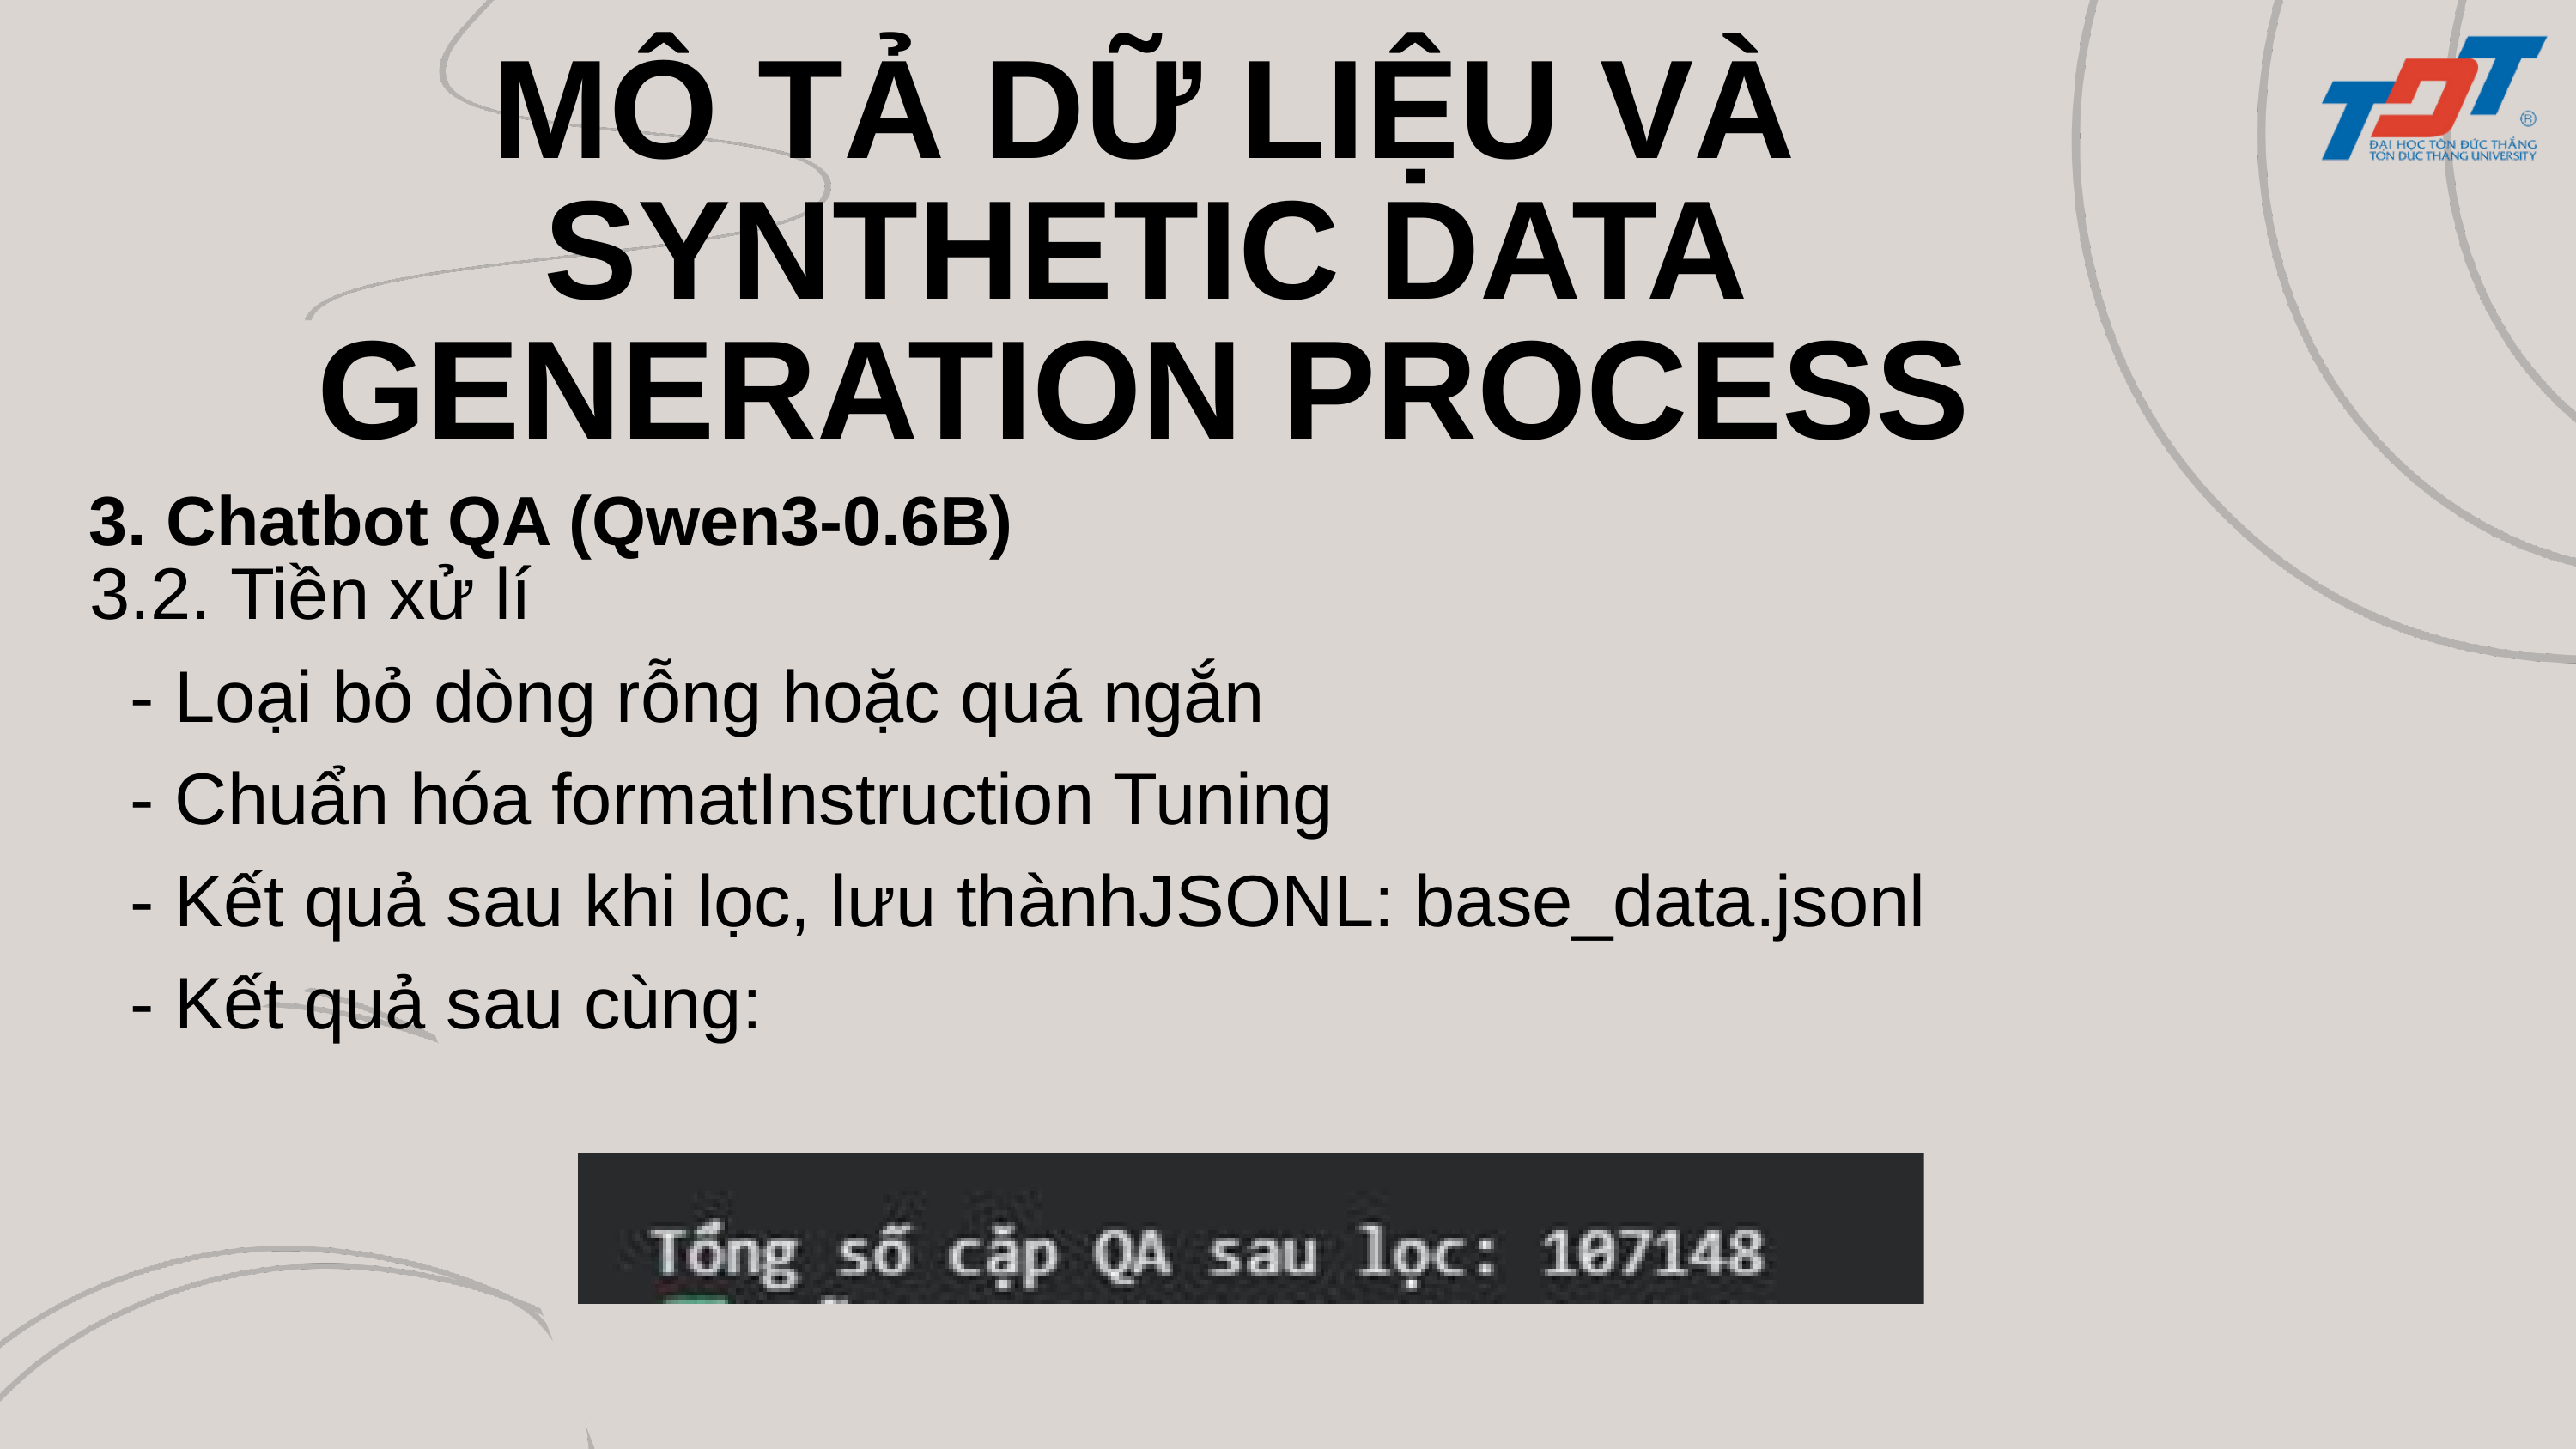

MÔ TẢ DỮ LIỆU VÀ SYNTHETIC DATA GENERATION PROCESS
3. Chatbot QA (Qwen3-0.6B)
3.2. Tiền xử lí
  - Loại bỏ dòng rỗng hoặc quá ngắn
  - Chuẩn hóa formatInstruction Tuning
  - Kết quả sau khi lọc, lưu thànhJSONL: base_data.jsonl
  - Kết quả sau cùng: